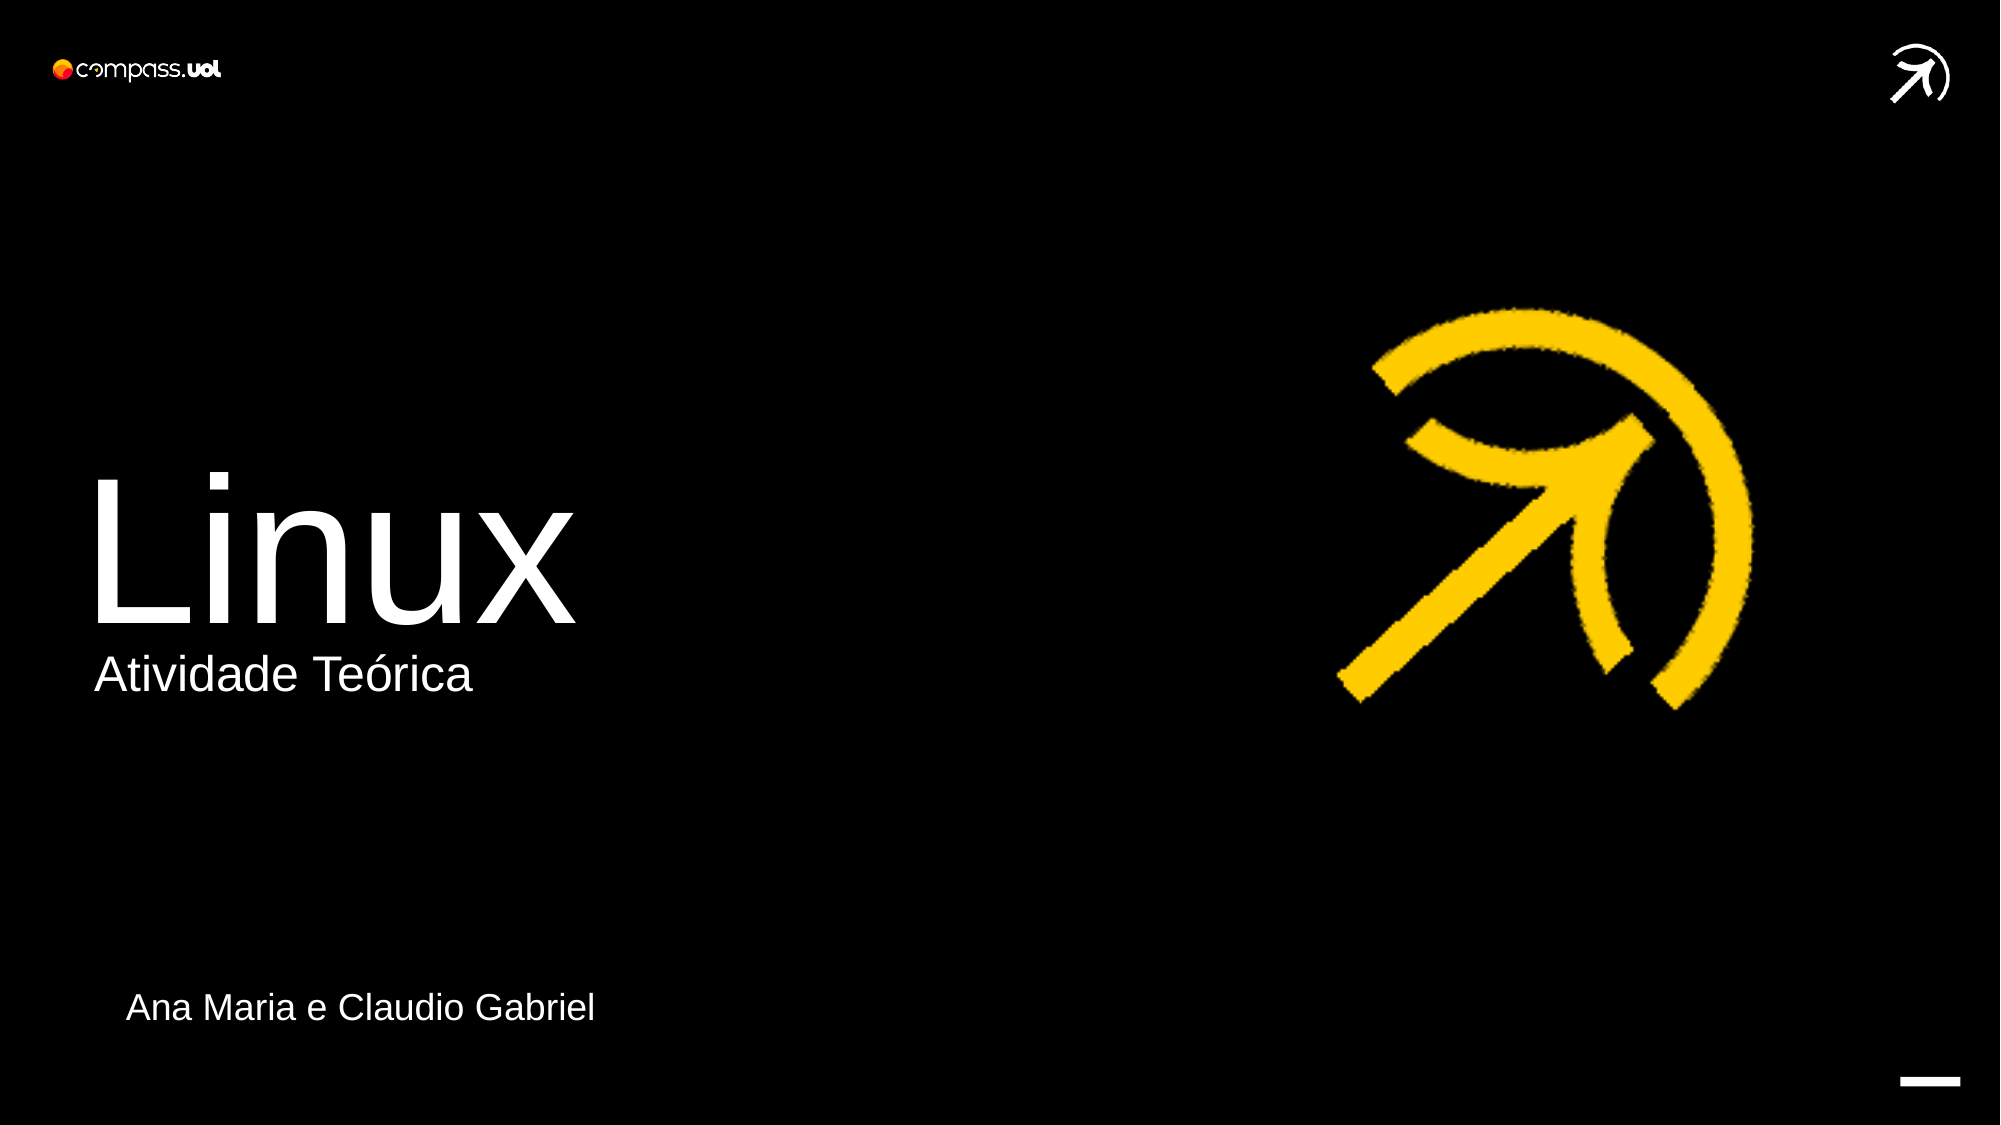

Linux
Atividade Teórica
 Ana Maria e Claudio Gabriel